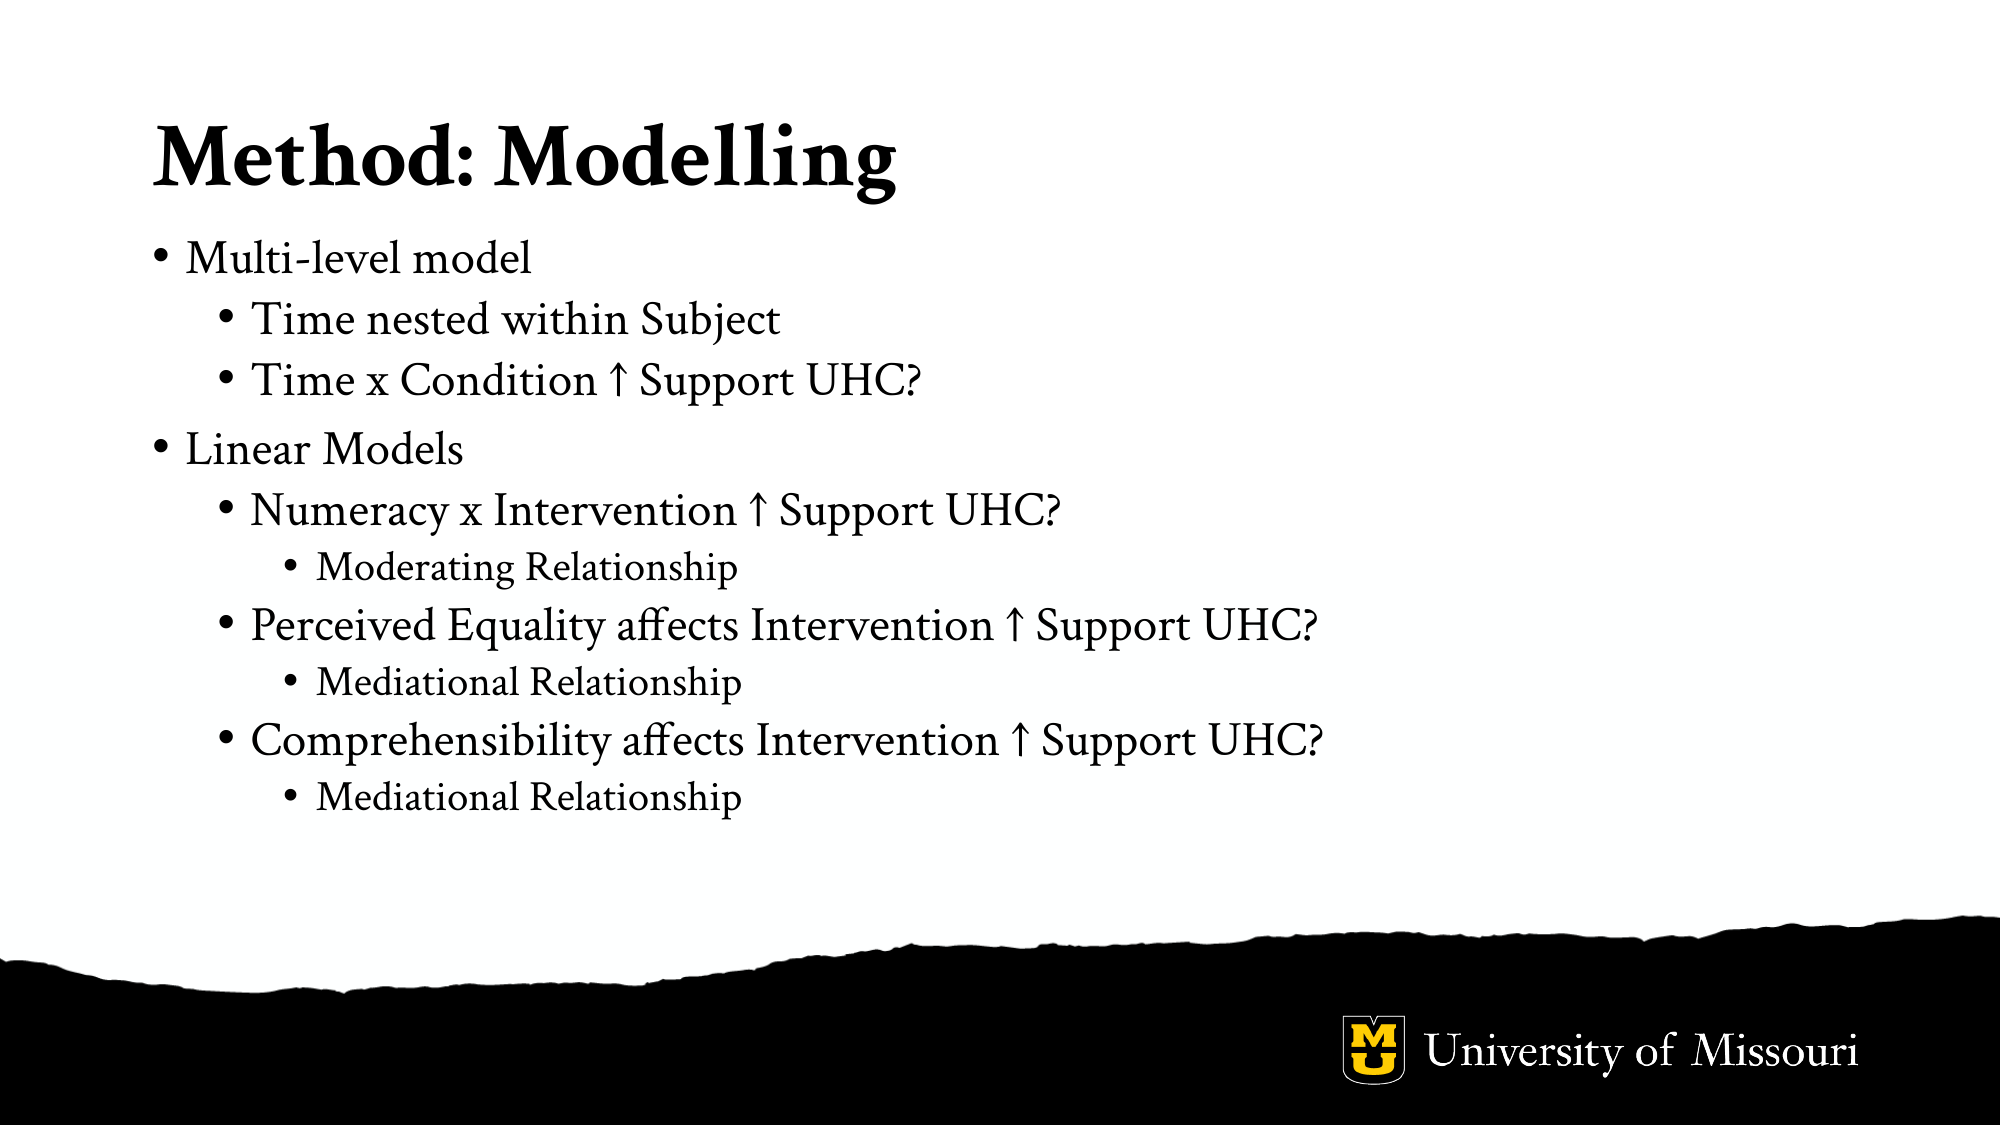

# Method: Modelling
Multi-level model
Time nested within Subject
Time x Condition ↑ Support UHC?
Linear Models
Numeracy x Intervention ↑ Support UHC?
Moderating Relationship
Perceived Equality affects Intervention ↑ Support UHC?
Mediational Relationship
Comprehensibility affects Intervention ↑ Support UHC?
Mediational Relationship